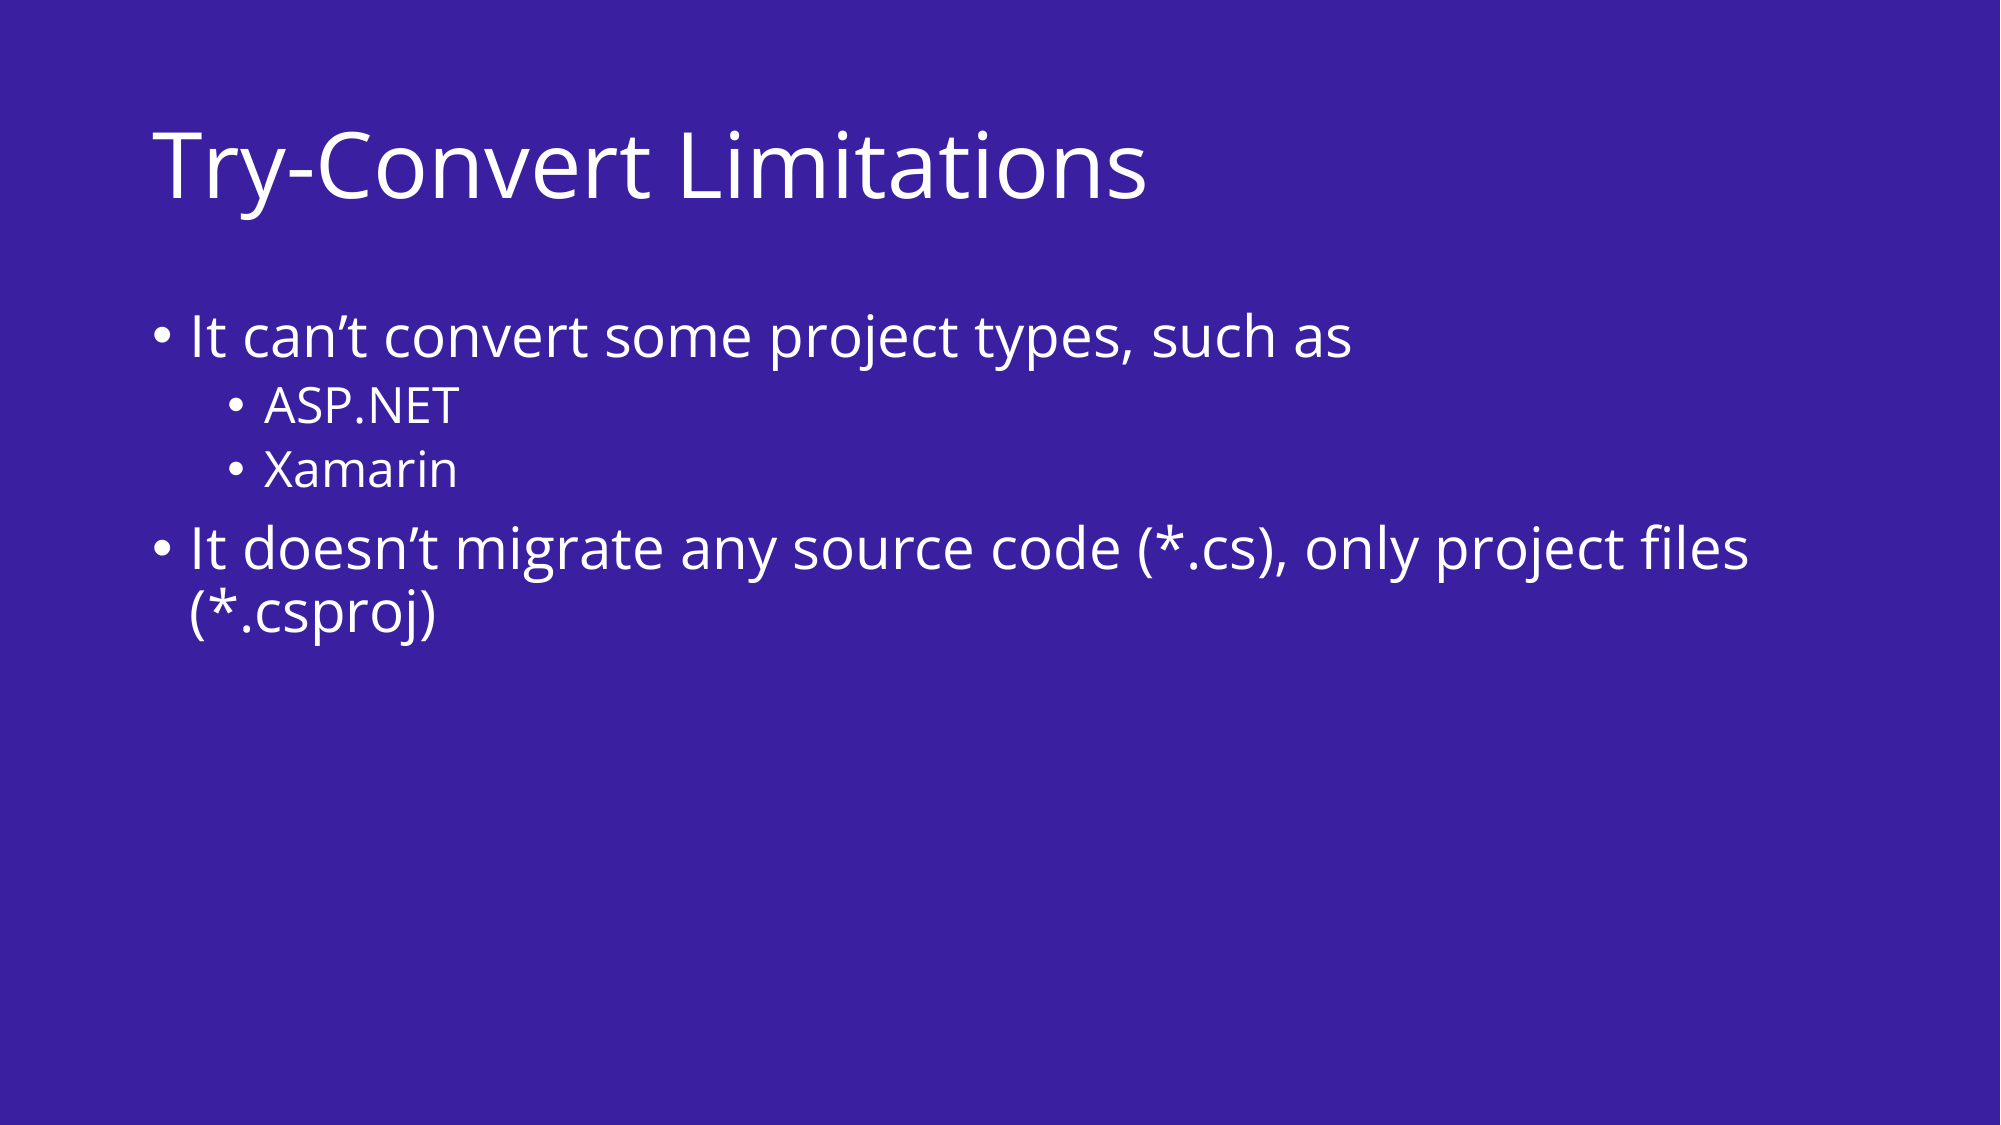

# Try-Convert Limitations
It can’t convert some project types, such as
ASP.NET
Xamarin
It doesn’t migrate any source code (*.cs), only project files (*.csproj)